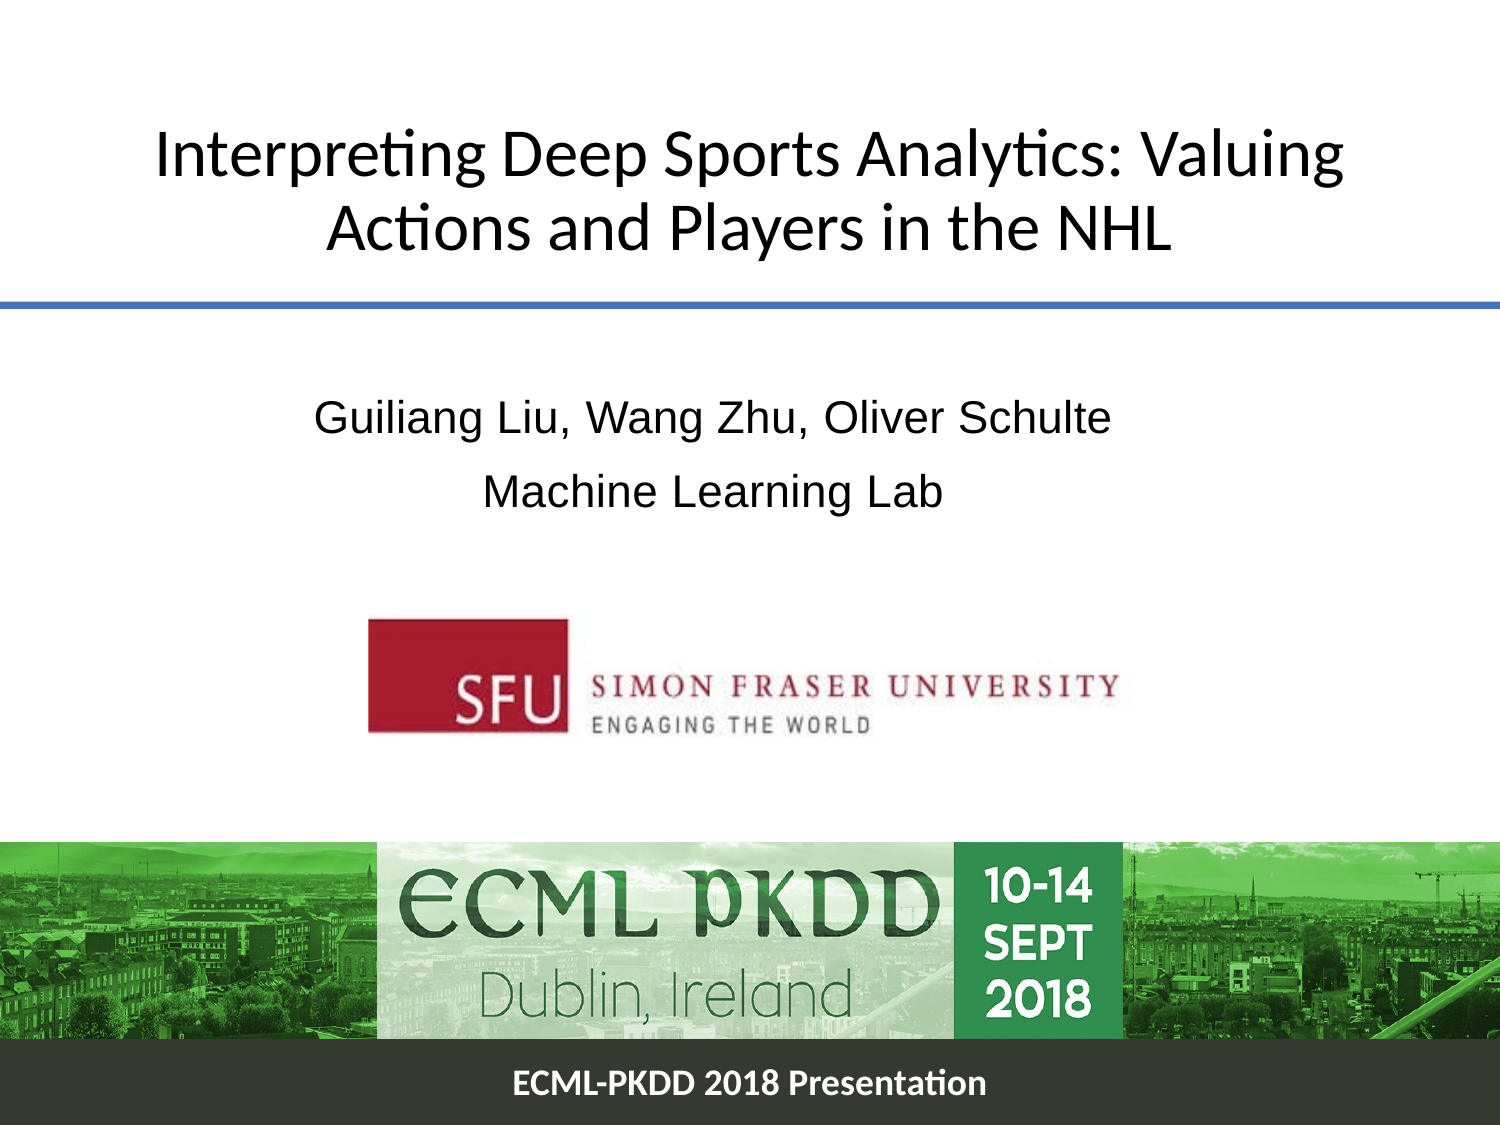

# Interpreting Deep Sports Analytics: Valuing Actions and Players in the NHL
Guiliang Liu, Wang Zhu, Oliver Schulte
Machine Learning Lab

ECML-PKDD 2018 Presentation